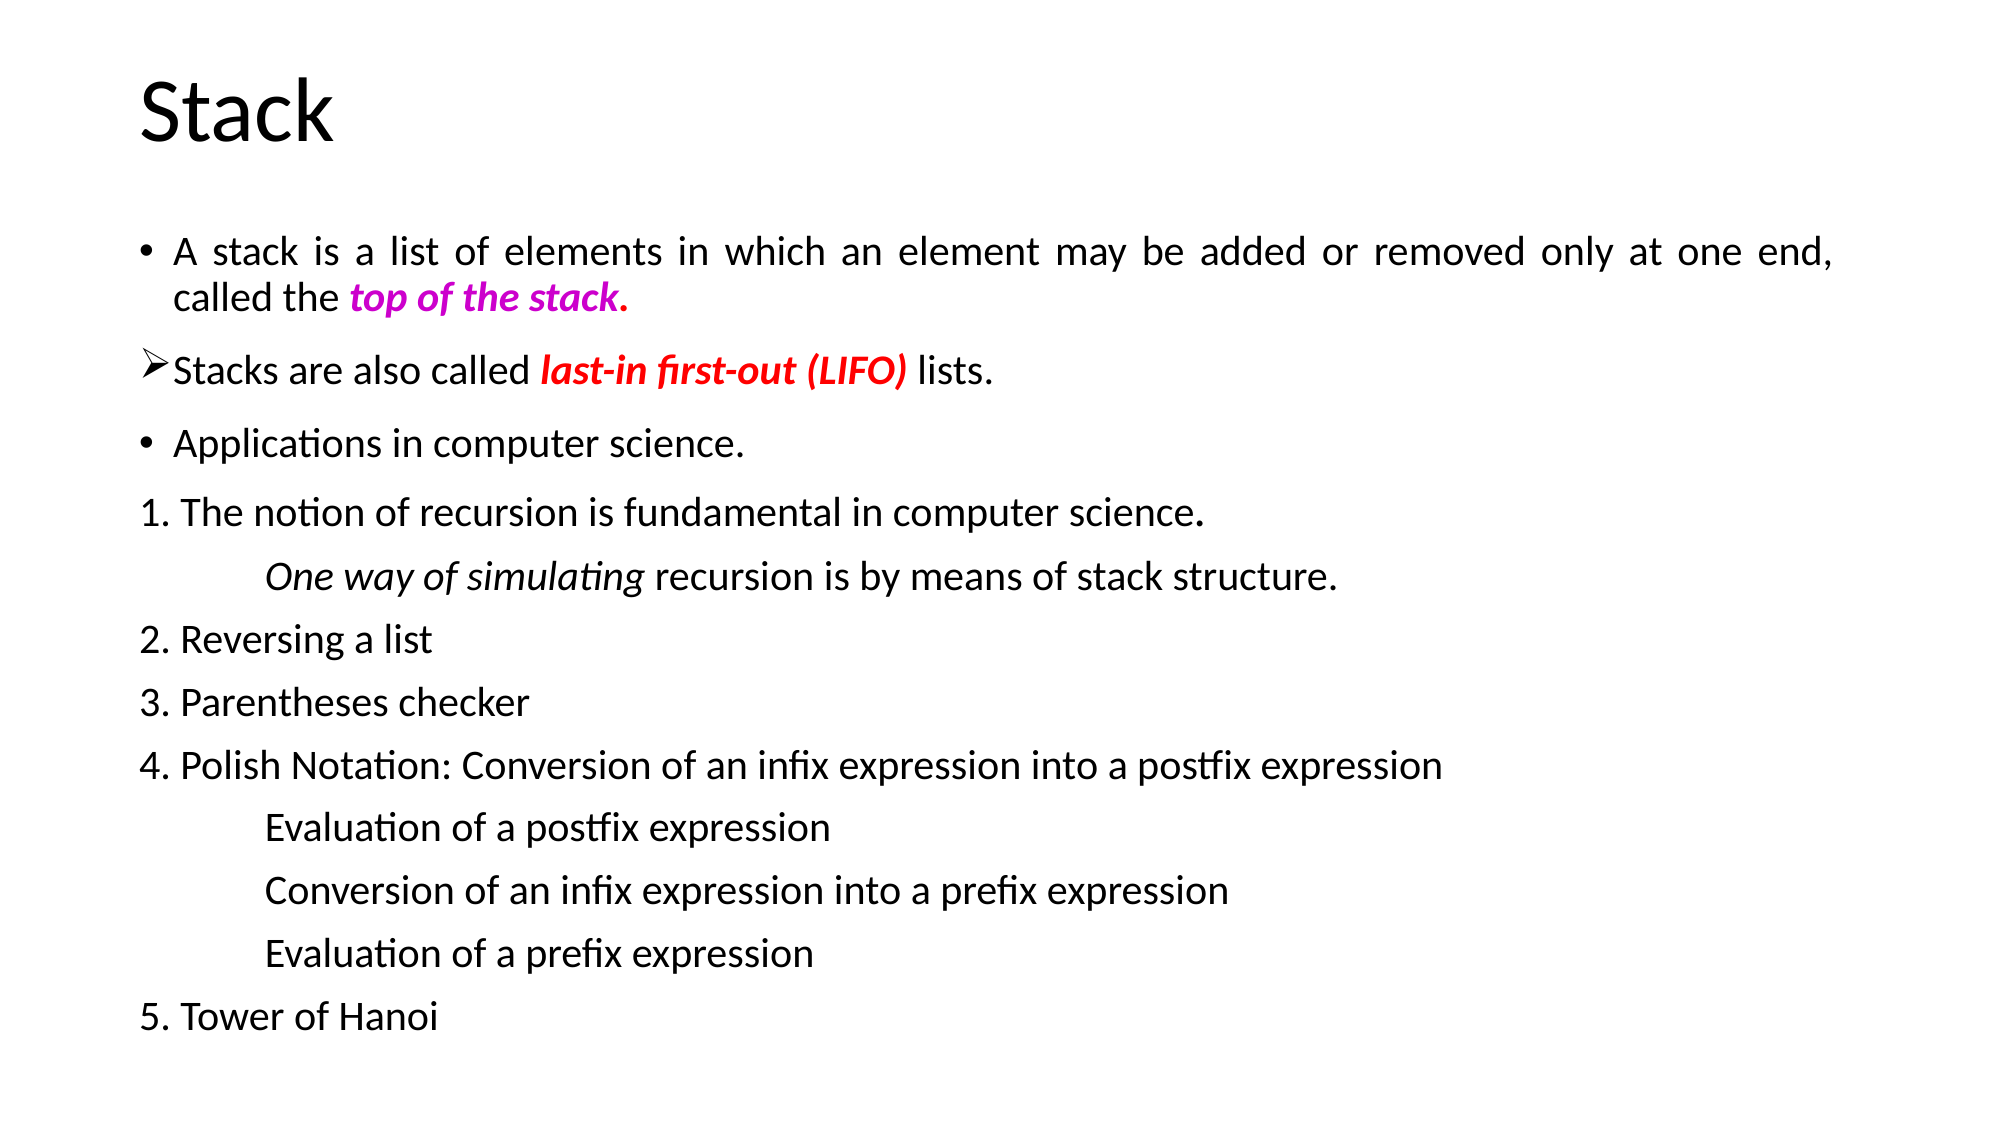

# Stack
A stack is a list of elements in which an element may be added or removed only at one end, called the top of the stack.
Stacks are also called last-in first-out (LIFO) lists.
Applications in computer science.
1. The notion of recursion is fundamental in computer science.
	One way of simulating recursion is by means of stack structure.
2. Reversing a list
3. Parentheses checker
4. Polish Notation: Conversion of an infix expression into a postfix expression
	Evaluation of a postfix expression
	Conversion of an infix expression into a prefix expression
	Evaluation of a prefix expression
5. Tower of Hanoi